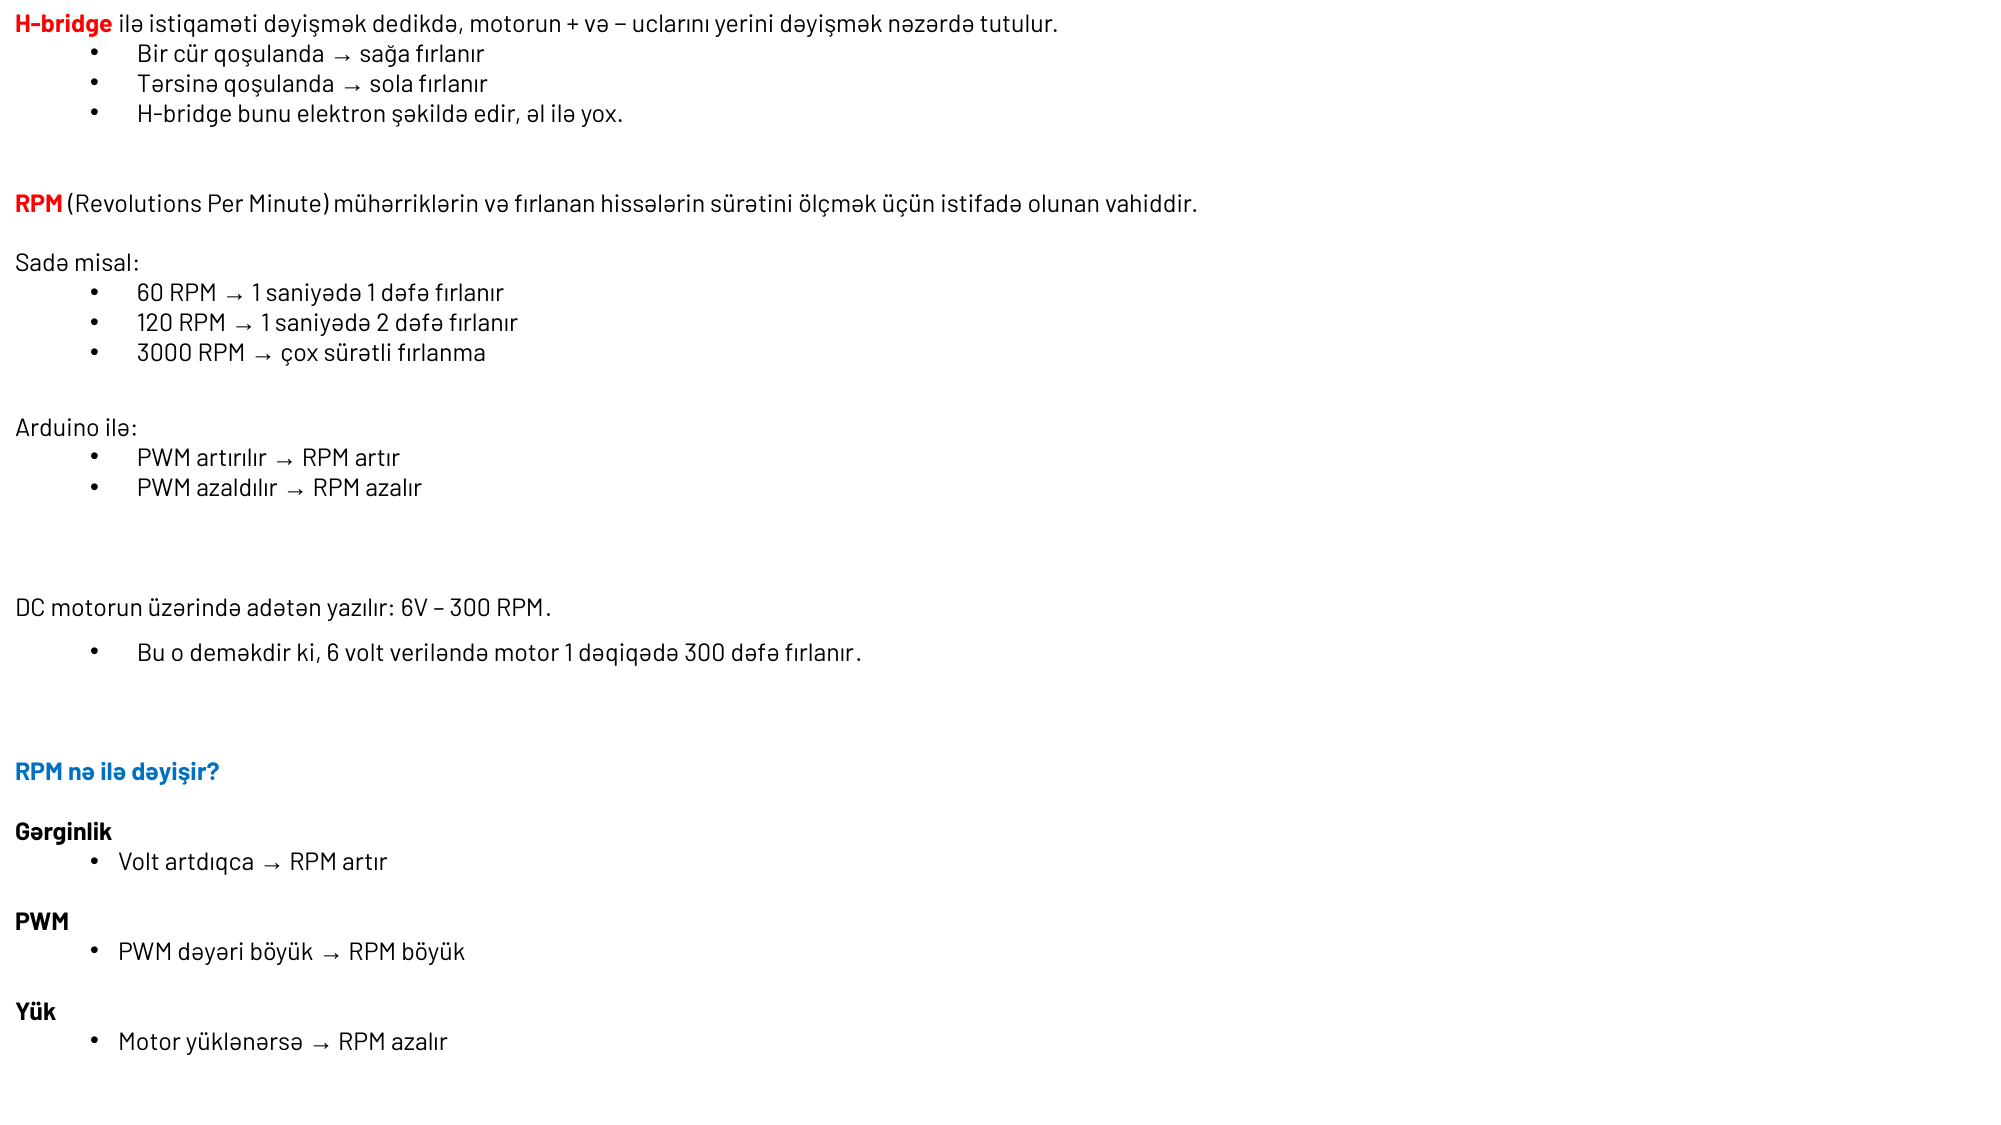

H-bridge ilə istiqaməti dəyişmək dedikdə, motorun + və − uclarını yerini dəyişmək nəzərdə tutulur.
Bir cür qoşulanda → sağa fırlanır
Tərsinə qoşulanda → sola fırlanır
H-bridge bunu elektron şəkildə edir, əl ilə yox.

RPM (Revolutions Per Minute) mühərriklərin və fırlanan hissələrin sürətini ölçmək üçün istifadə olunan vahiddir.

Sadə misal:
60 RPM → 1 saniyədə 1 dəfə fırlanır
120 RPM → 1 saniyədə 2 dəfə fırlanır
3000 RPM → çox sürətli fırlanma

Arduino ilə:
PWM artırılır → RPM artır
PWM azaldılır → RPM azalır

DC motorun üzərində adətən yazılır: 6V – 300 RPM.
Bu o deməkdir ki, 6 volt veriləndə motor 1 dəqiqədə 300 dəfə fırlanır.

RPM nə ilə dəyişir?

Gərginlik
Volt artdıqca → RPM artır

PWM
PWM dəyəri böyük → RPM böyük

Yük
Motor yüklənərsə → RPM azalır